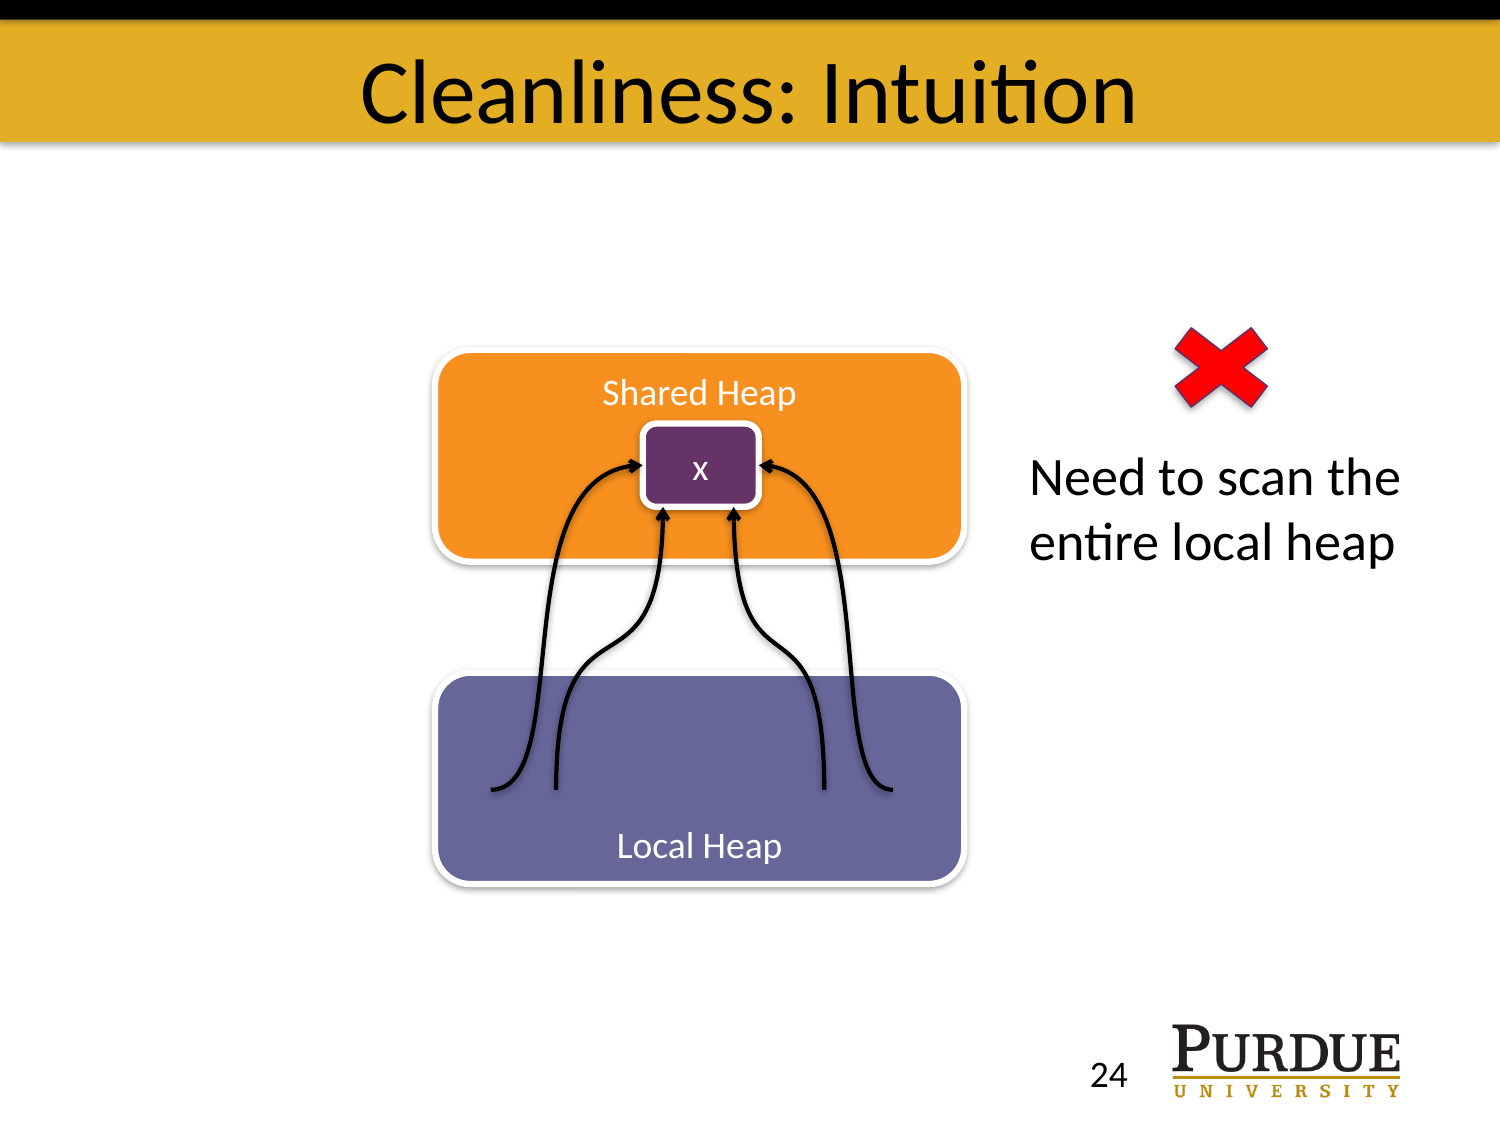

# Cleanliness: Intuition

Need to scan the
entire local heap
Shared Heap
x
Local Heap
24